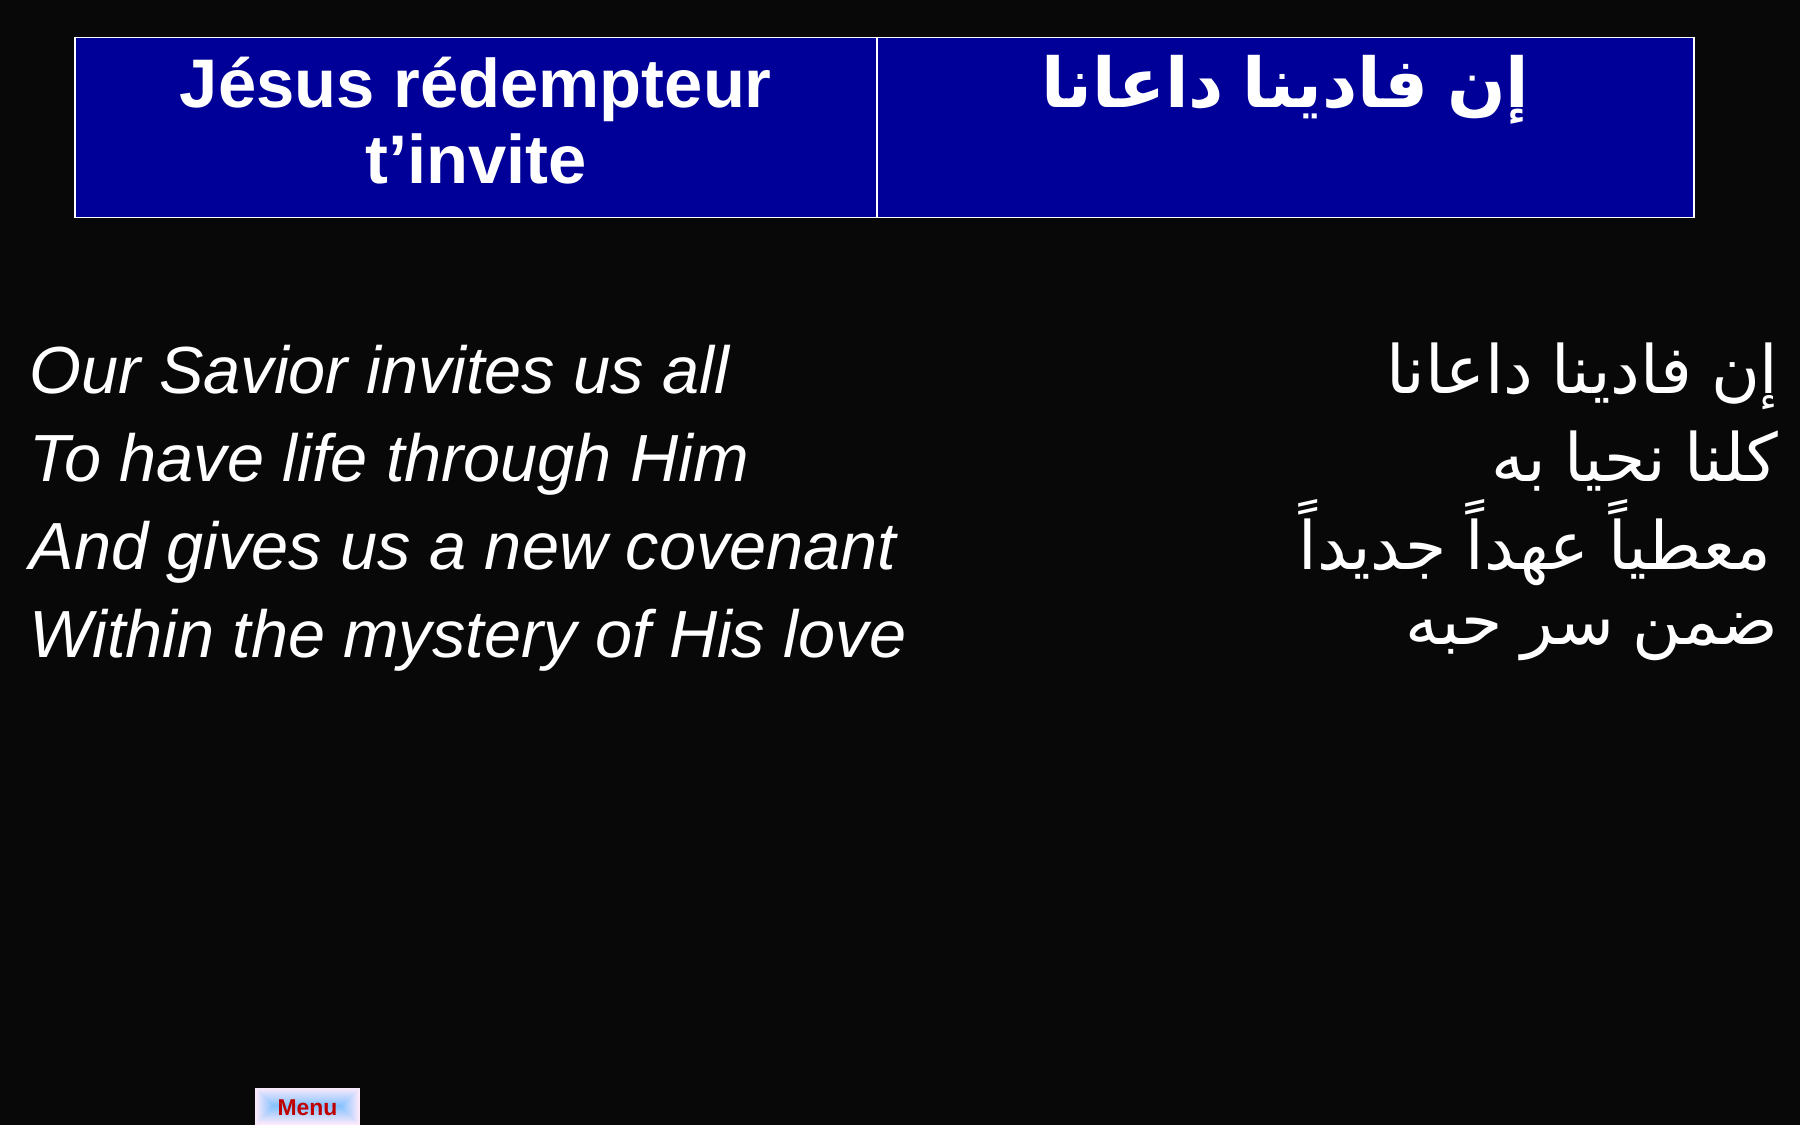

| Jésus rédempteur t’invite | إن فادينا داعانا |
| --- | --- |
| Our Savior invites us all To have life through Him And gives us a new covenant Within the mystery of His love | إن فادينا داعانا كلنا نحيا به معطياً عهداً جديداً ضمن سر حبه |
| --- | --- |

Menu